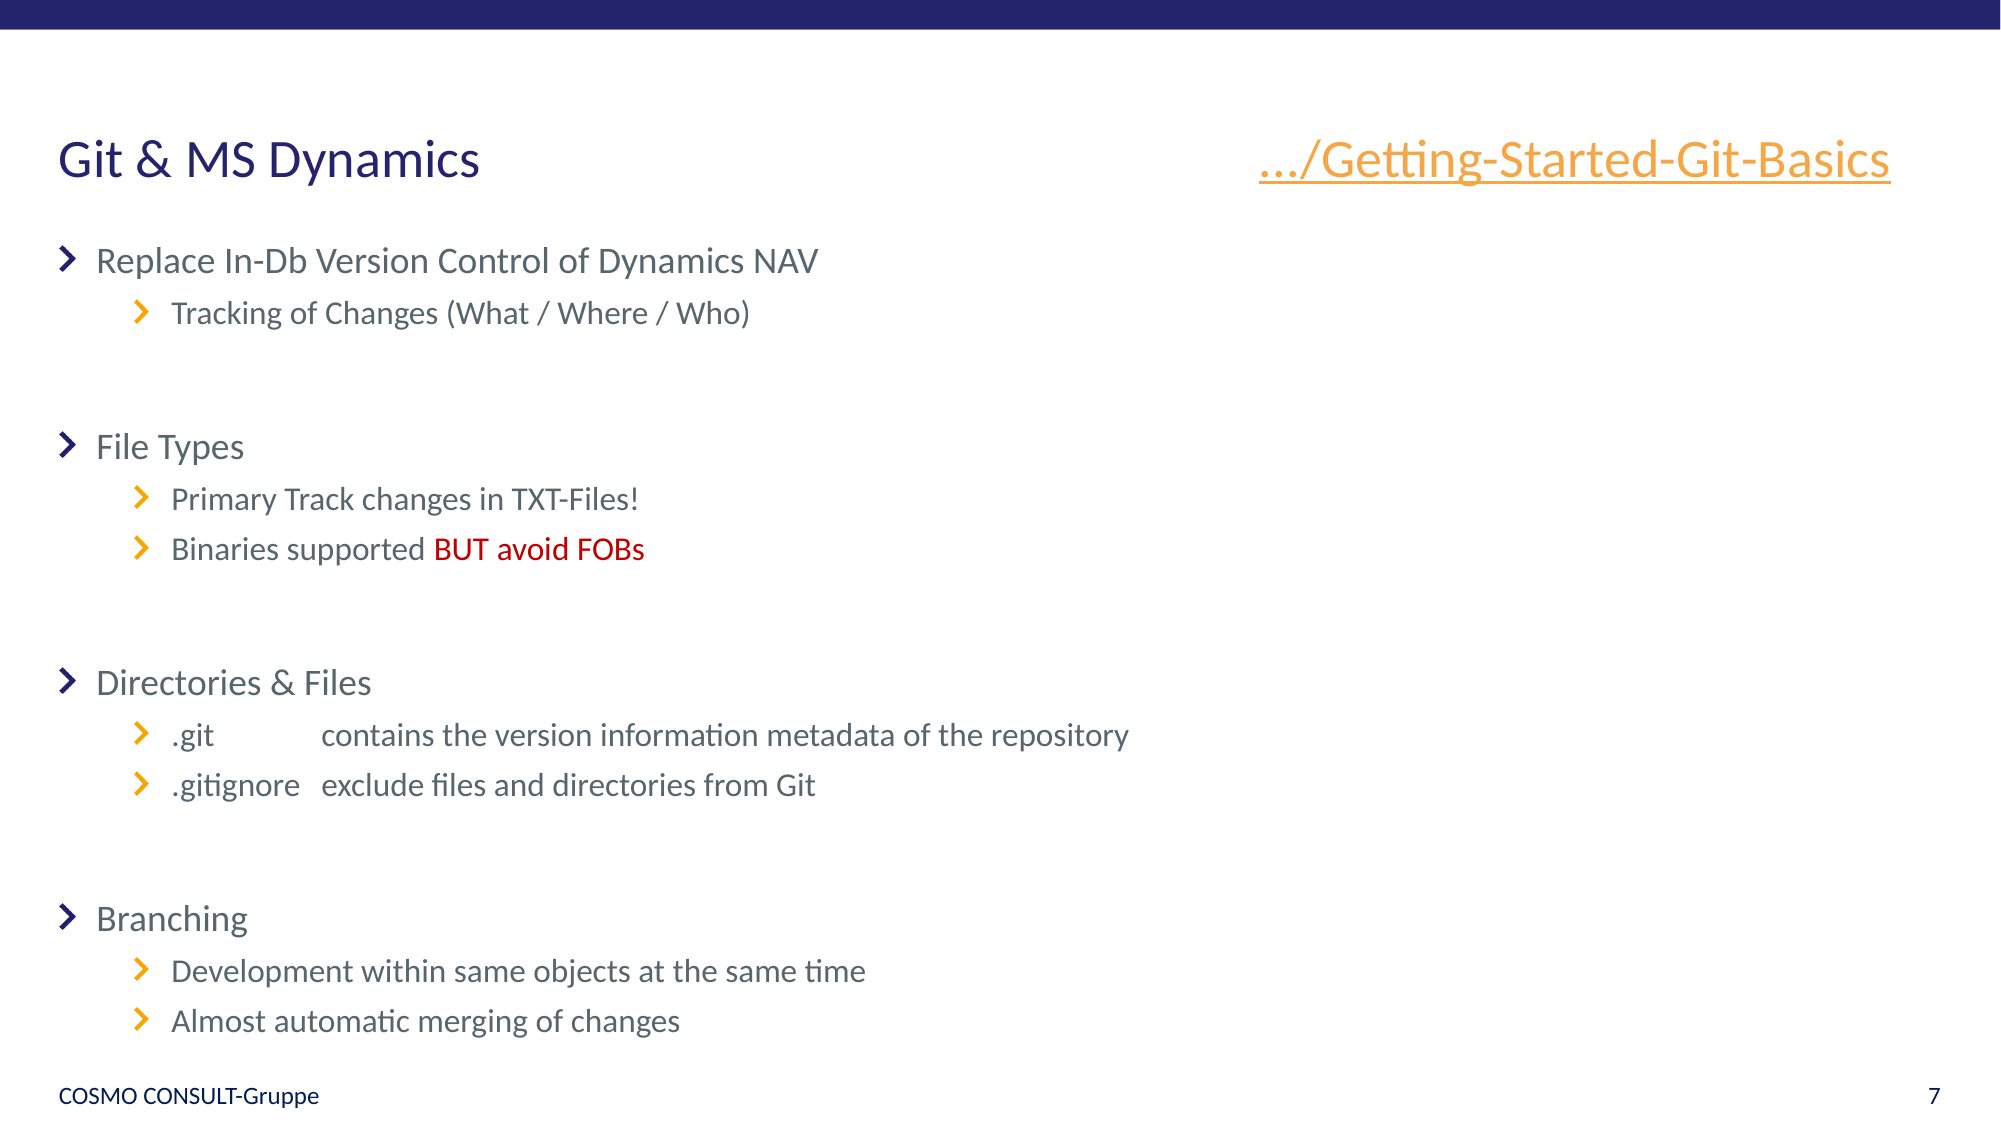

# Git & MS Dynamics						.../Getting-Started-Git-Basics
Replace In-Db Version Control of Dynamics NAV
Tracking of Changes (What / Where / Who)

File Types
Primary Track changes in TXT-Files!
Binaries supported BUT avoid FOBs

Directories & Files
.git	contains the version information metadata of the repository
.gitignore	exclude files and directories from Git

Branching
Development within same objects at the same time
Almost automatic merging of changes